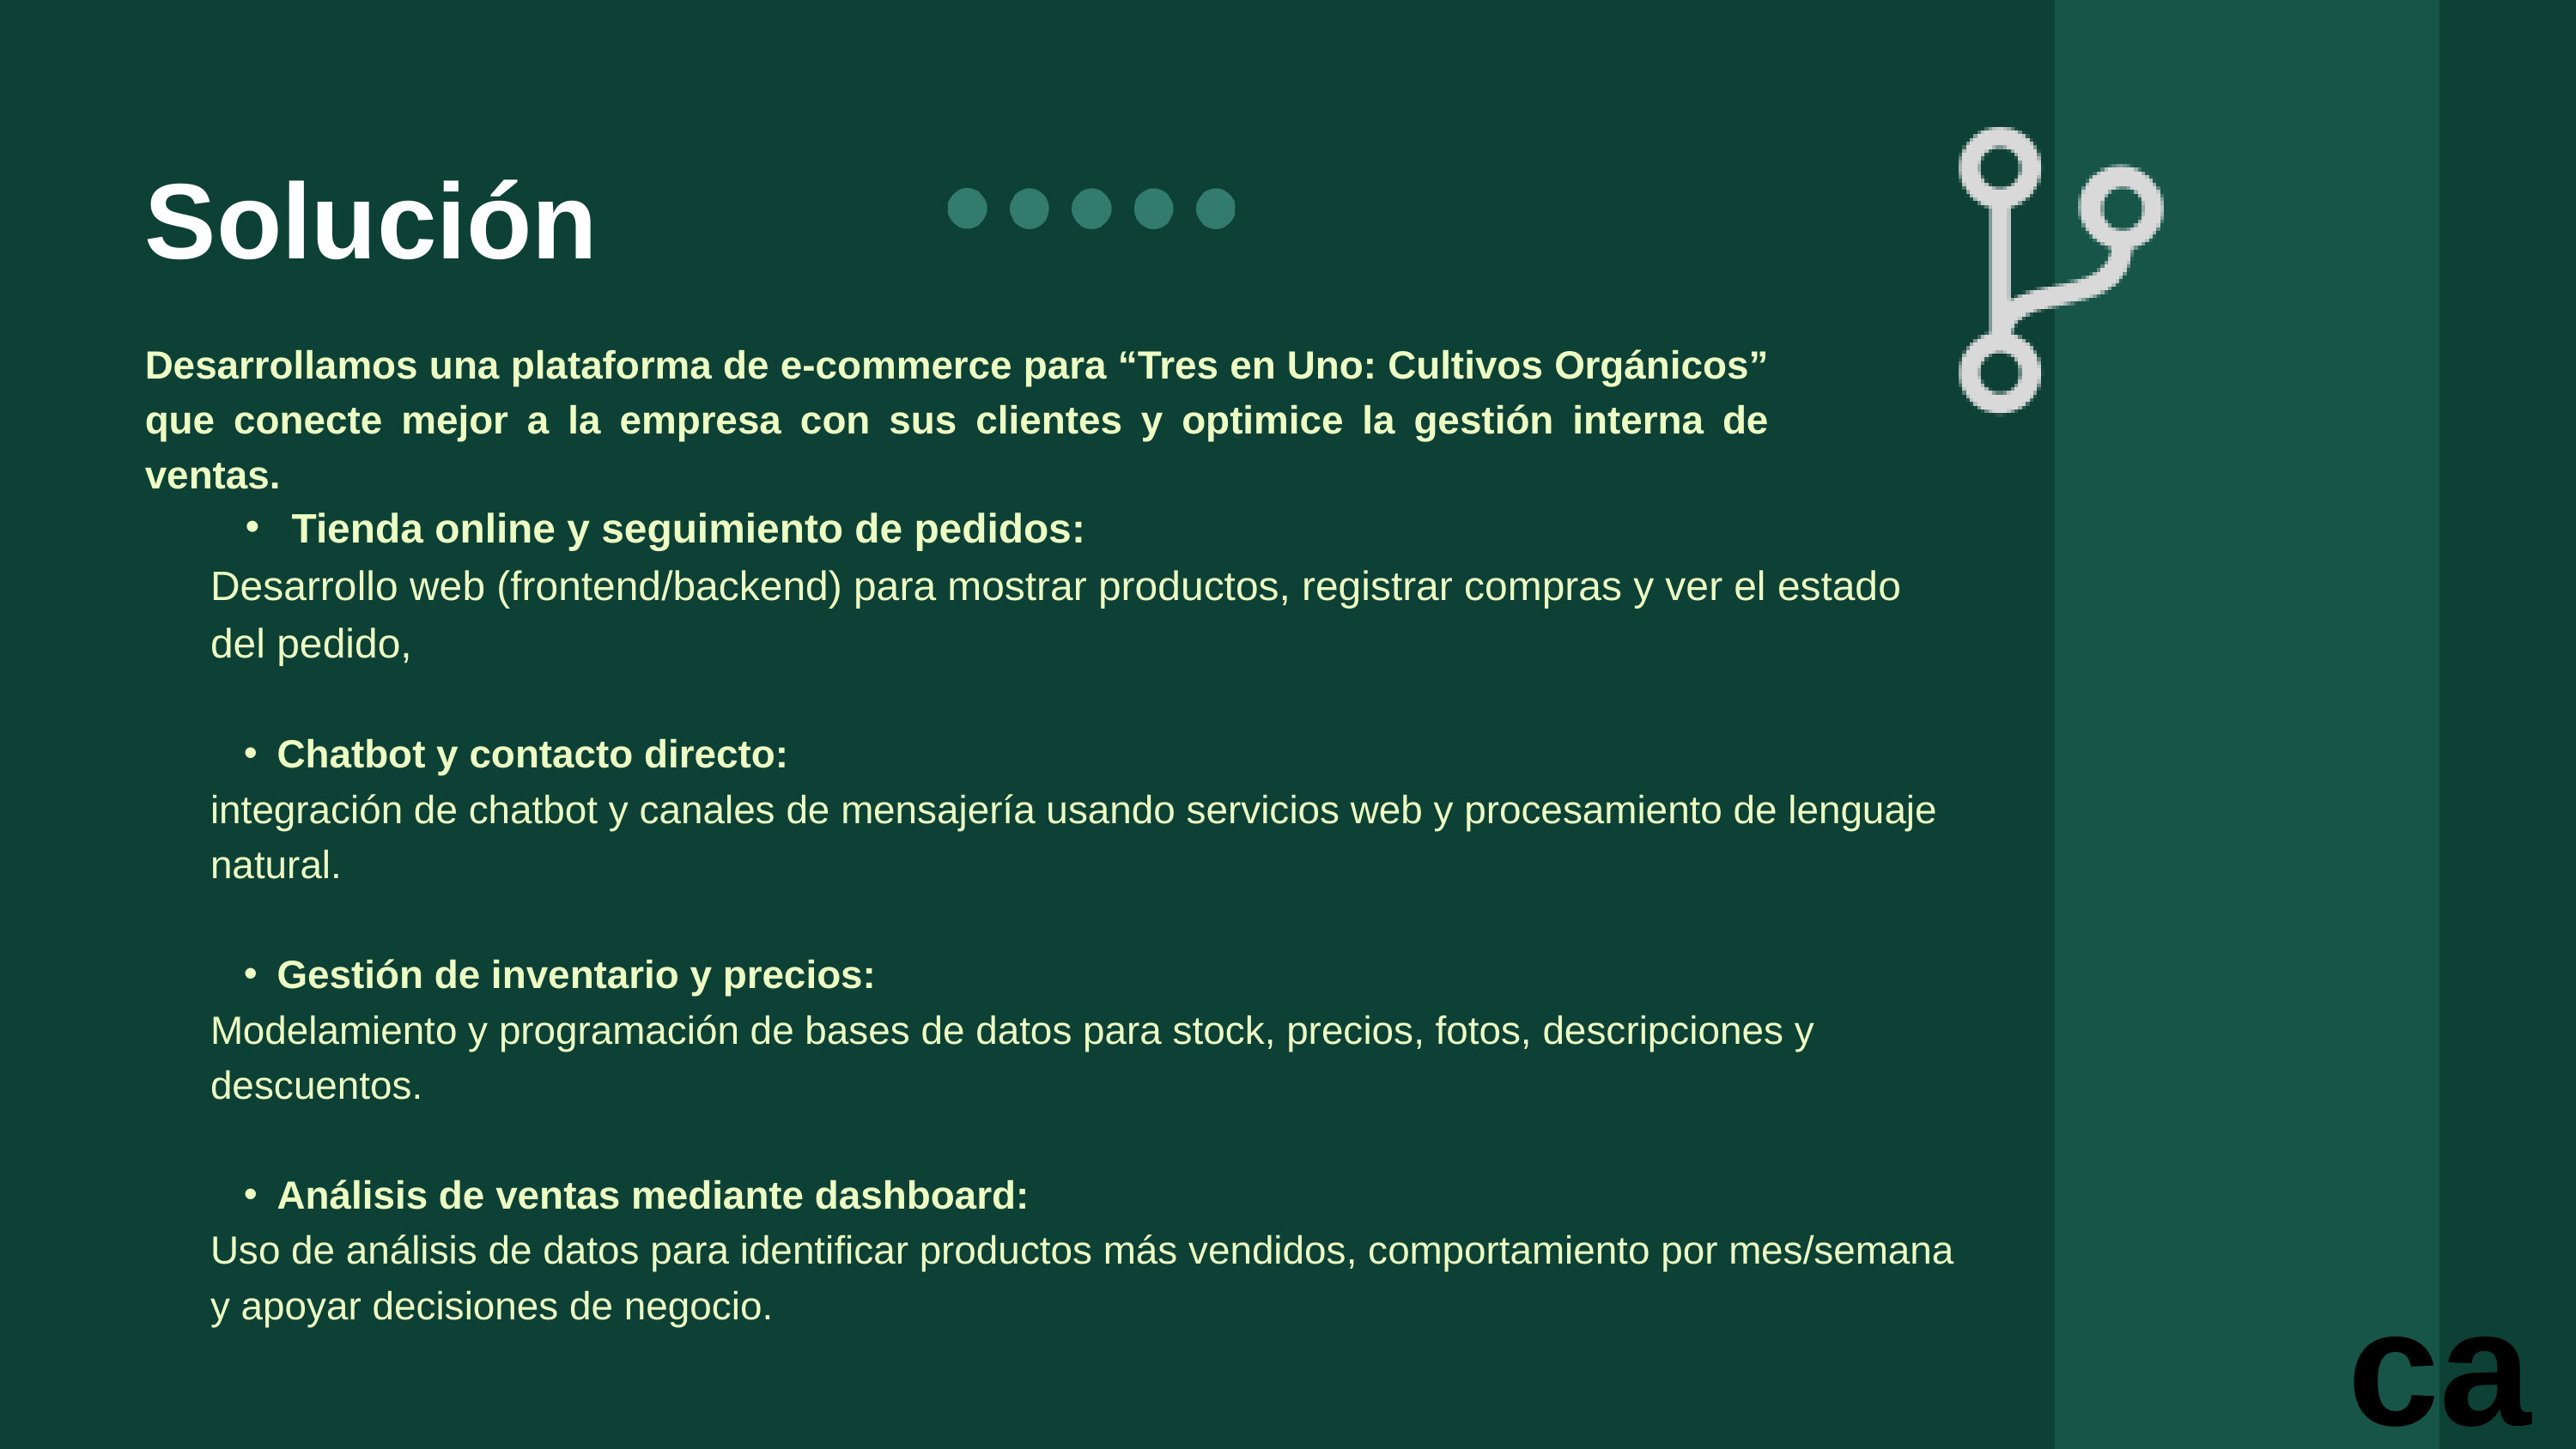

Solución

Desarrollamos una plataforma de e-commerce para “Tres en Uno: Cultivos Orgánicos” que conecte mejor a la empresa con sus clientes y optimice la gestión interna de ventas.

 Tienda online y seguimiento de pedidos:
Desarrollo web (frontend/backend) para mostrar productos, registrar compras y ver el estado del pedido,

Chatbot y contacto directo:
integración de chatbot y canales de mensajería usando servicios web y procesamiento de lenguaje natural.

Gestión de inventario y precios:
Modelamiento y programación de bases de datos para stock, precios, fotos, descripciones y descuentos.

Análisis de ventas mediante dashboard:
Uso de análisis de datos para identificar productos más vendidos, comportamiento por mes/semana y apoyar decisiones de negocio.

ca